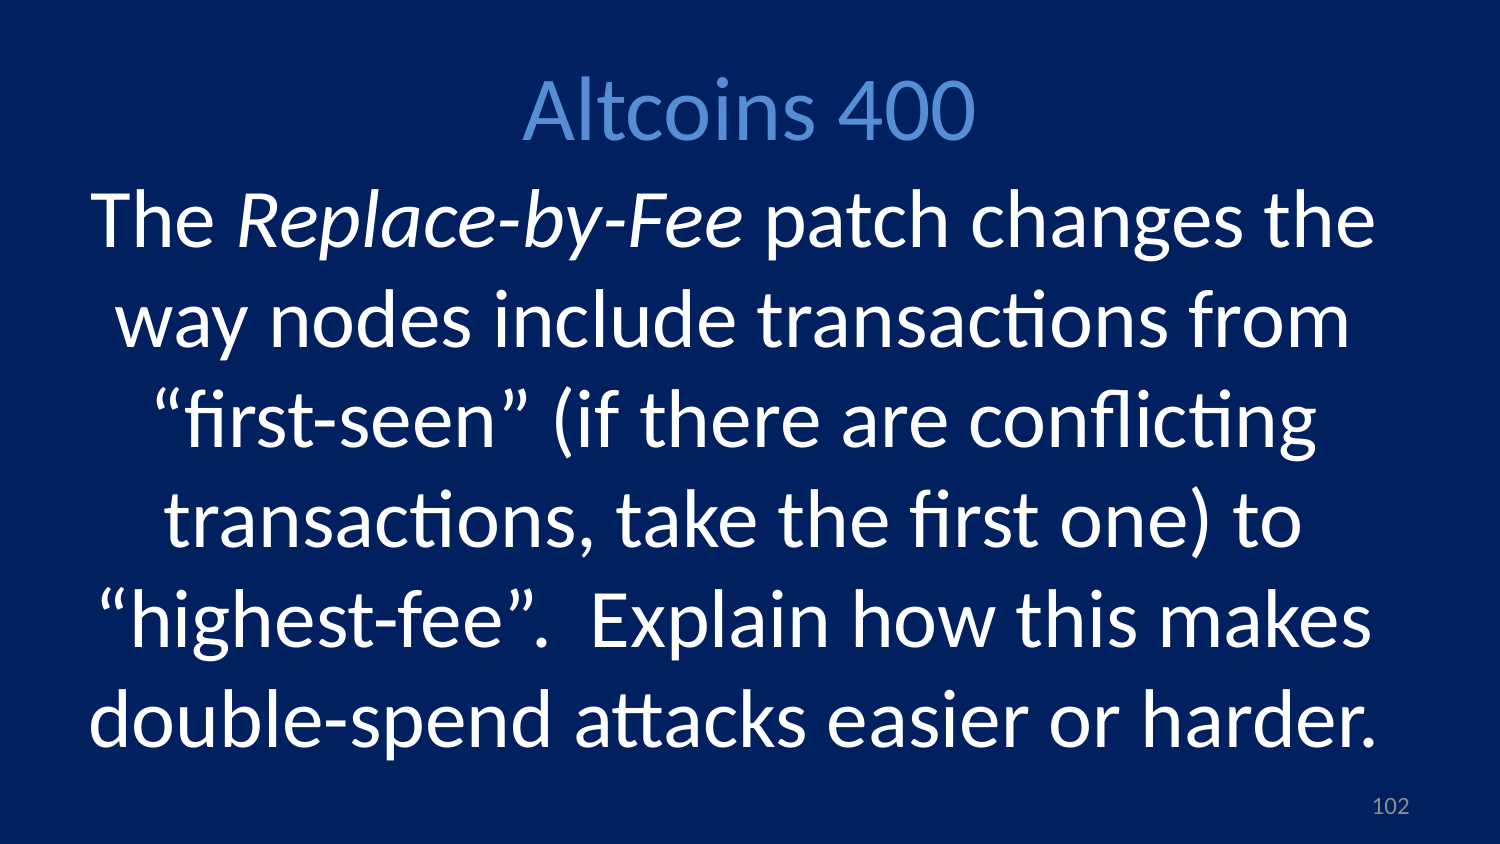

# Altcoins 400

The Replace-by-Fee patch changes the way nodes include transactions from “first-seen” (if there are conflicting transactions, take the first one) to “highest-fee”.  Explain how this makes double-spend attacks easier or harder.
102